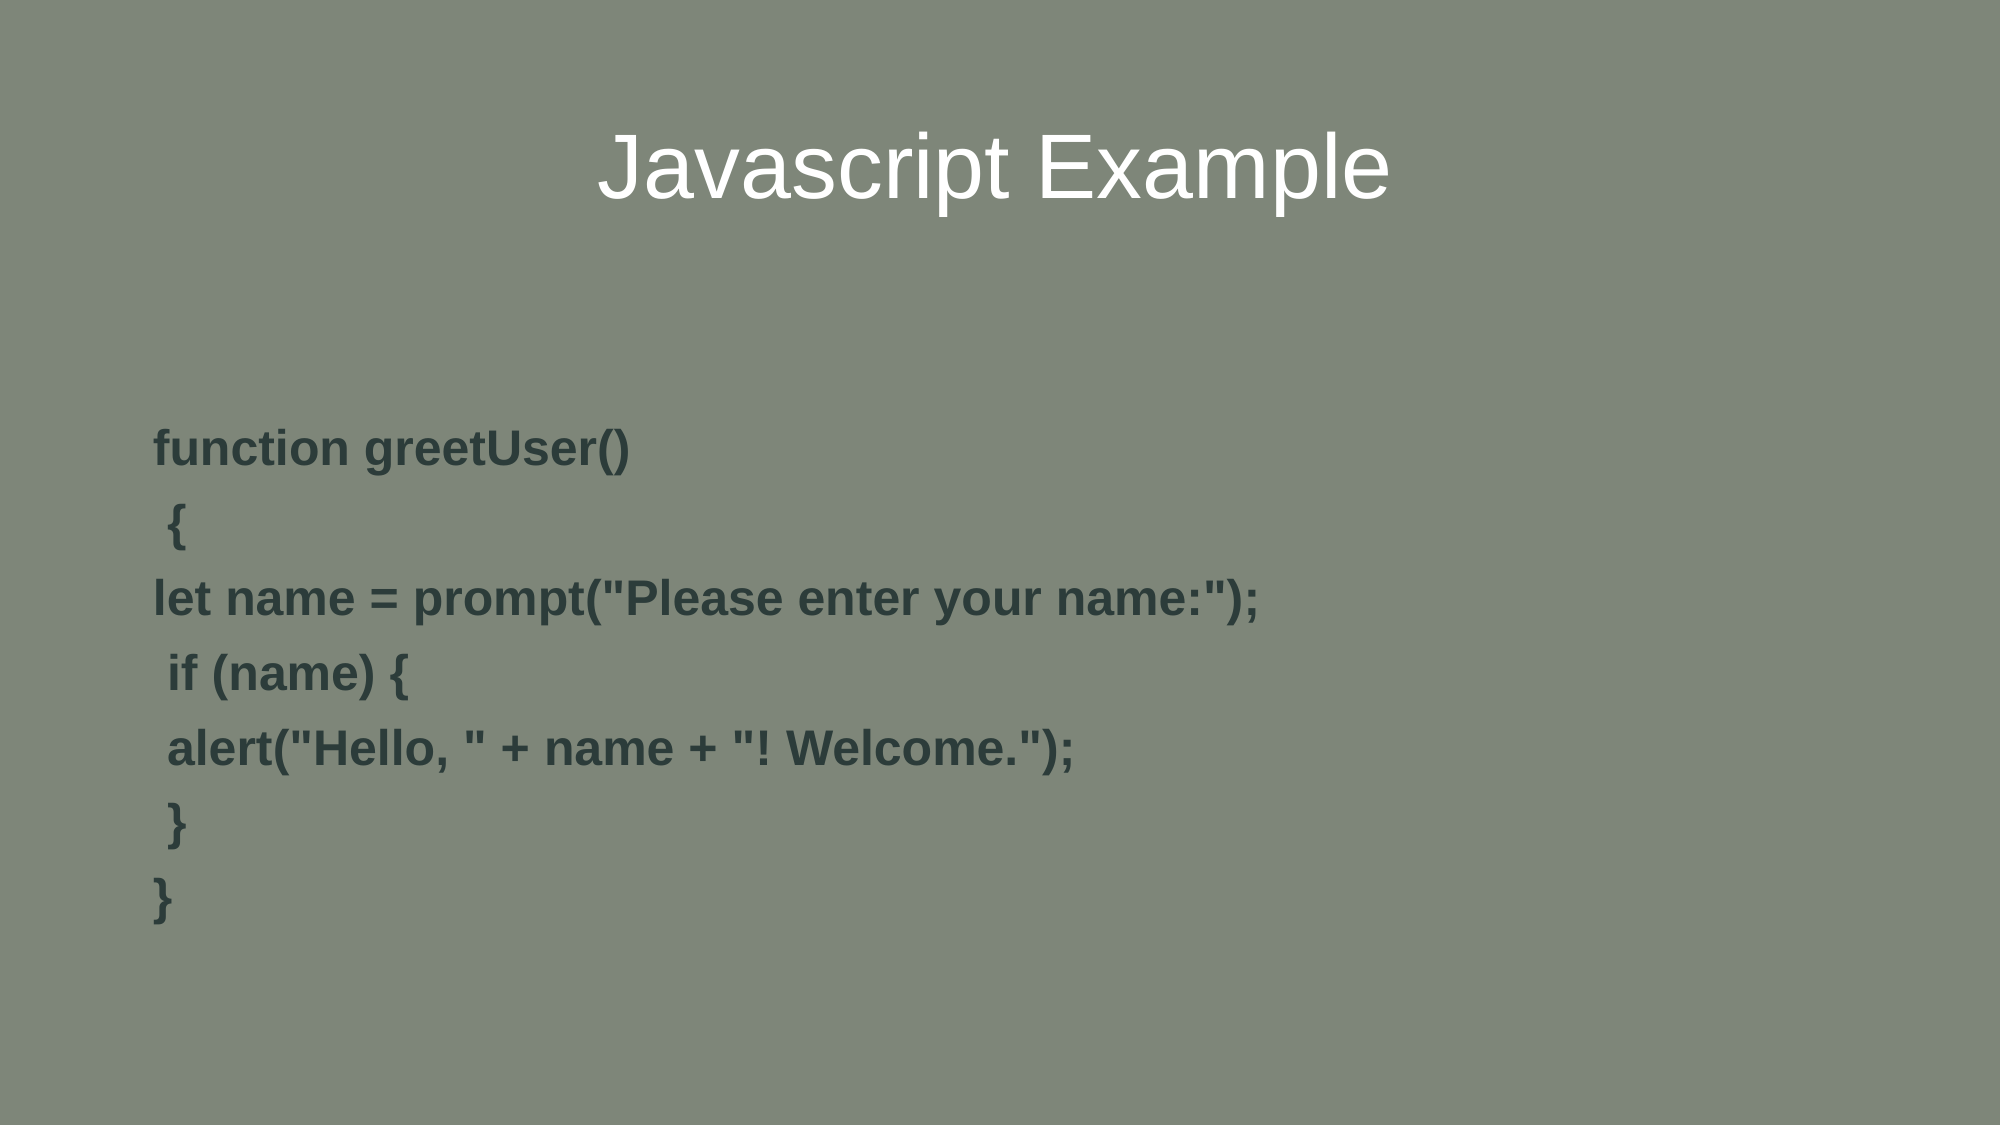

# Javascript Example
function greetUser()
 {
let name = prompt("Please enter your name:");
 if (name) {
 alert("Hello, " + name + "! Welcome.");
 }
}
16